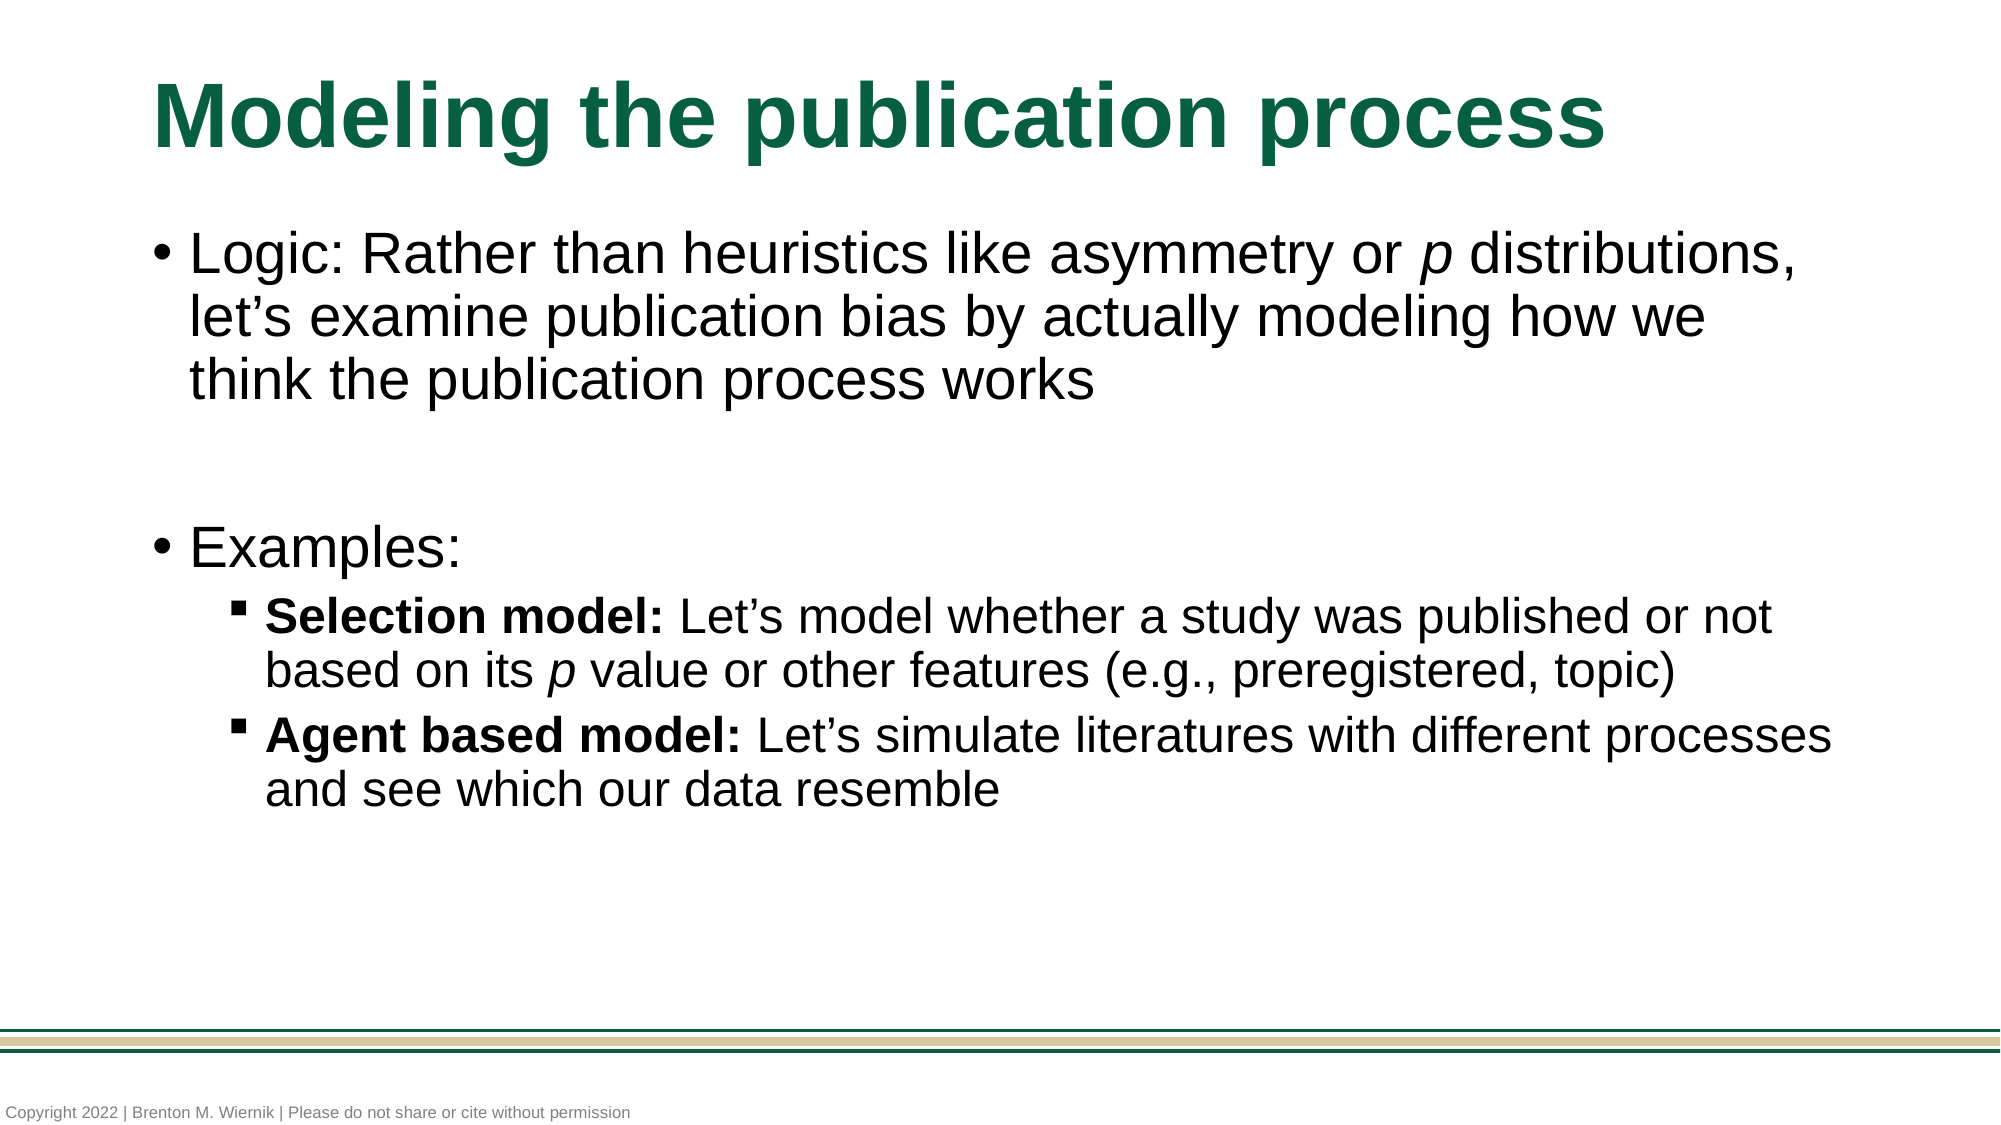

# Modeling the publication process
Logic: Rather than heuristics like asymmetry or p distributions, let’s examine publication bias by actually modeling how we think the publication process works

Examples:
Selection model: Let’s model whether a study was published or not based on its p value or other features (e.g., preregistered, topic)
Agent based model: Let’s simulate literatures with different processes and see which our data resemble